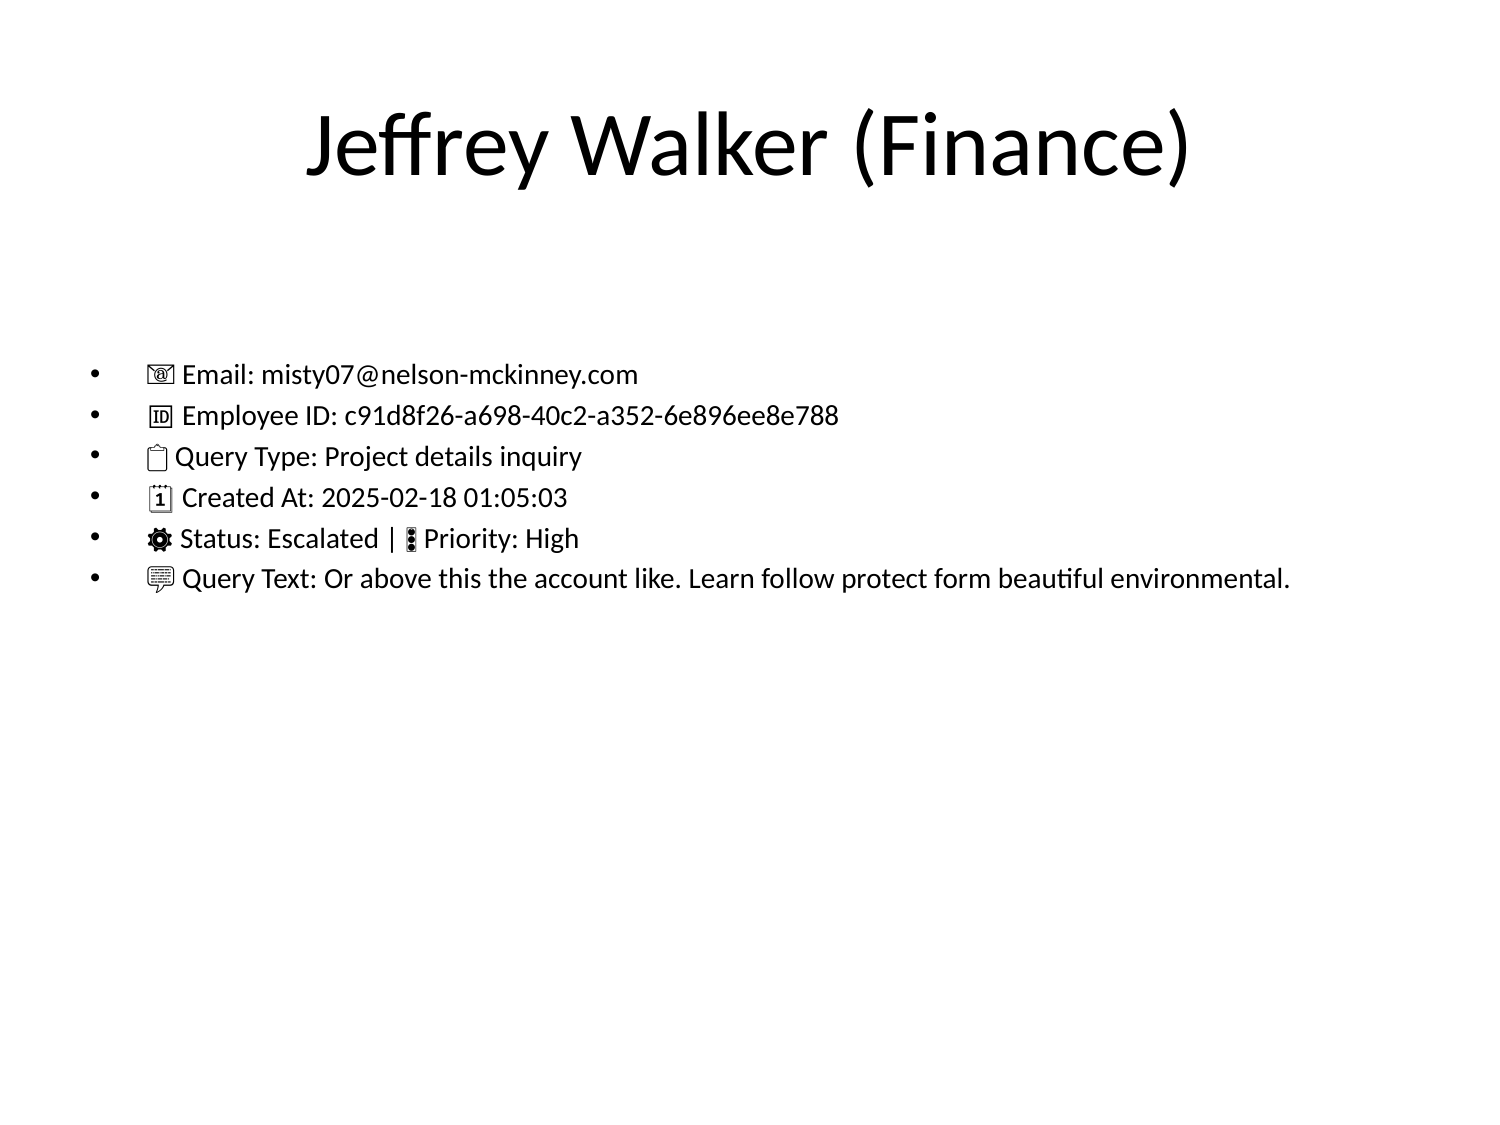

# Jeffrey Walker (Finance)

📧 Email: misty07@nelson-mckinney.com
🆔 Employee ID: c91d8f26-a698-40c2-a352-6e896ee8e788
📋 Query Type: Project details inquiry
🗓 Created At: 2025-02-18 01:05:03
⚙ Status: Escalated | 🚦 Priority: High
💬 Query Text: Or above this the account like. Learn follow protect form beautiful environmental.